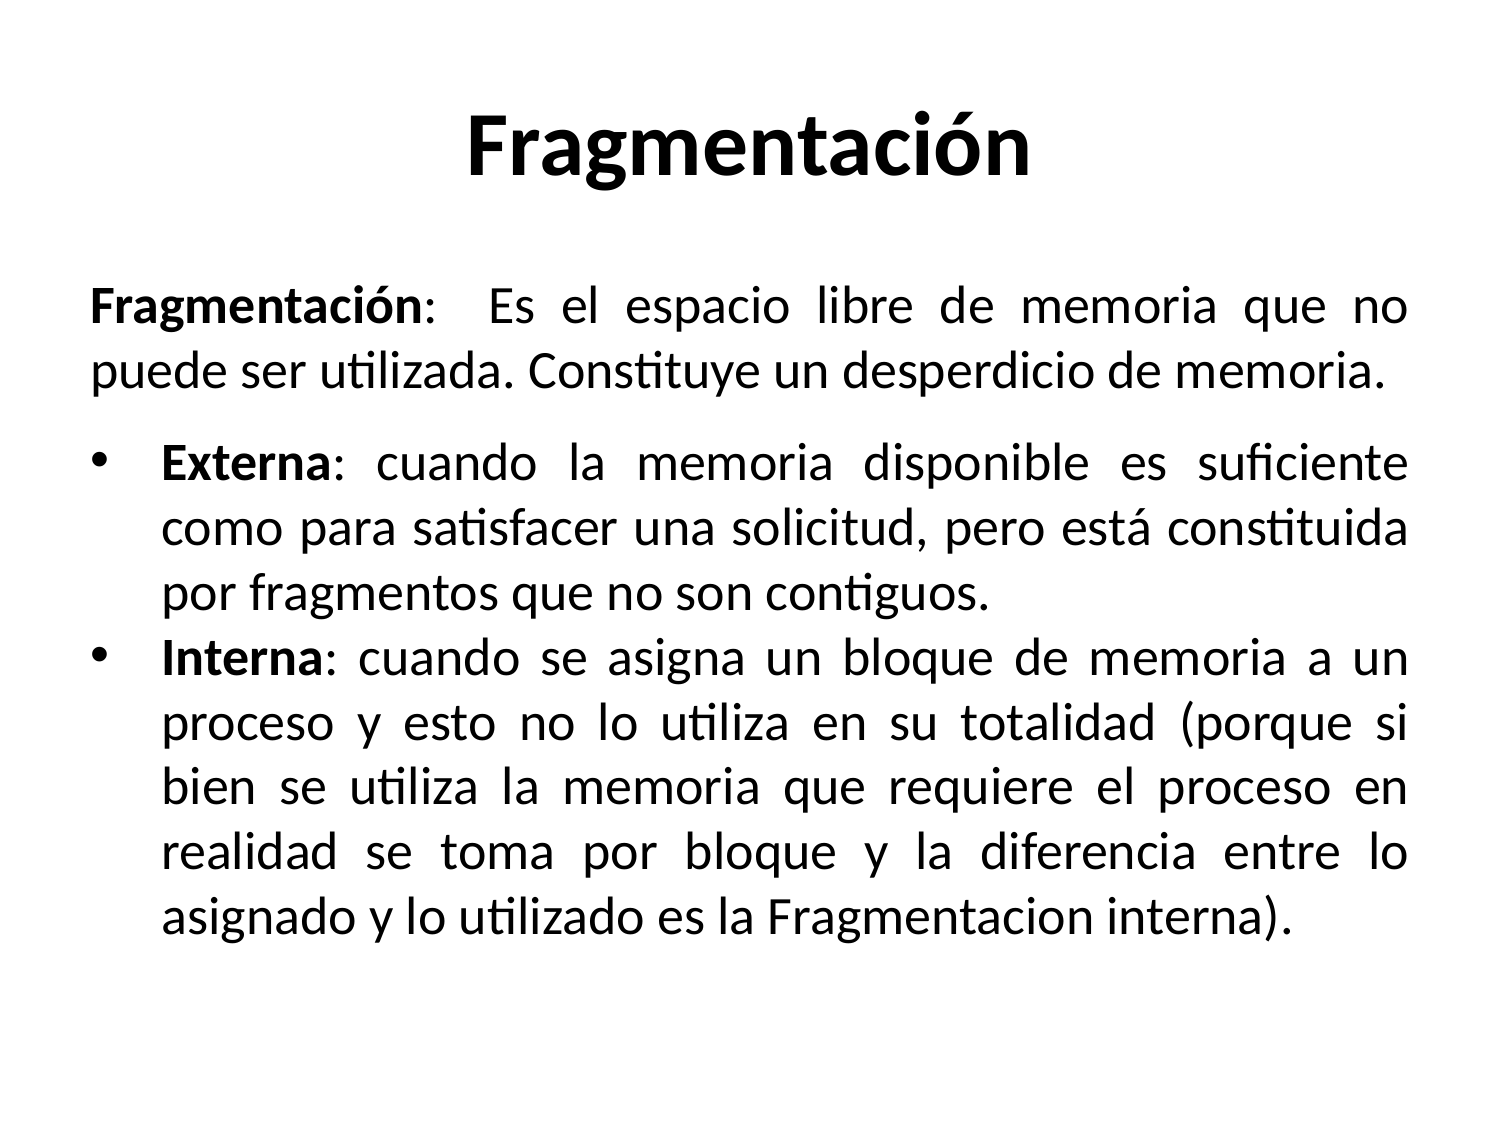

# Fragmentación
Fragmentación:  Es el espacio libre de memoria que no puede ser utilizada. Constituye un desperdicio de memoria.
Externa: cuando la memoria disponible es suficiente como para satisfacer una solicitud, pero está constituida por fragmentos que no son contiguos.
Interna: cuando se asigna un bloque de memoria a un proceso y esto no lo utiliza en su totalidad (porque si bien se utiliza la memoria que requiere el proceso en realidad se toma por bloque y la diferencia entre lo asignado y lo utilizado es la Fragmentacion interna).